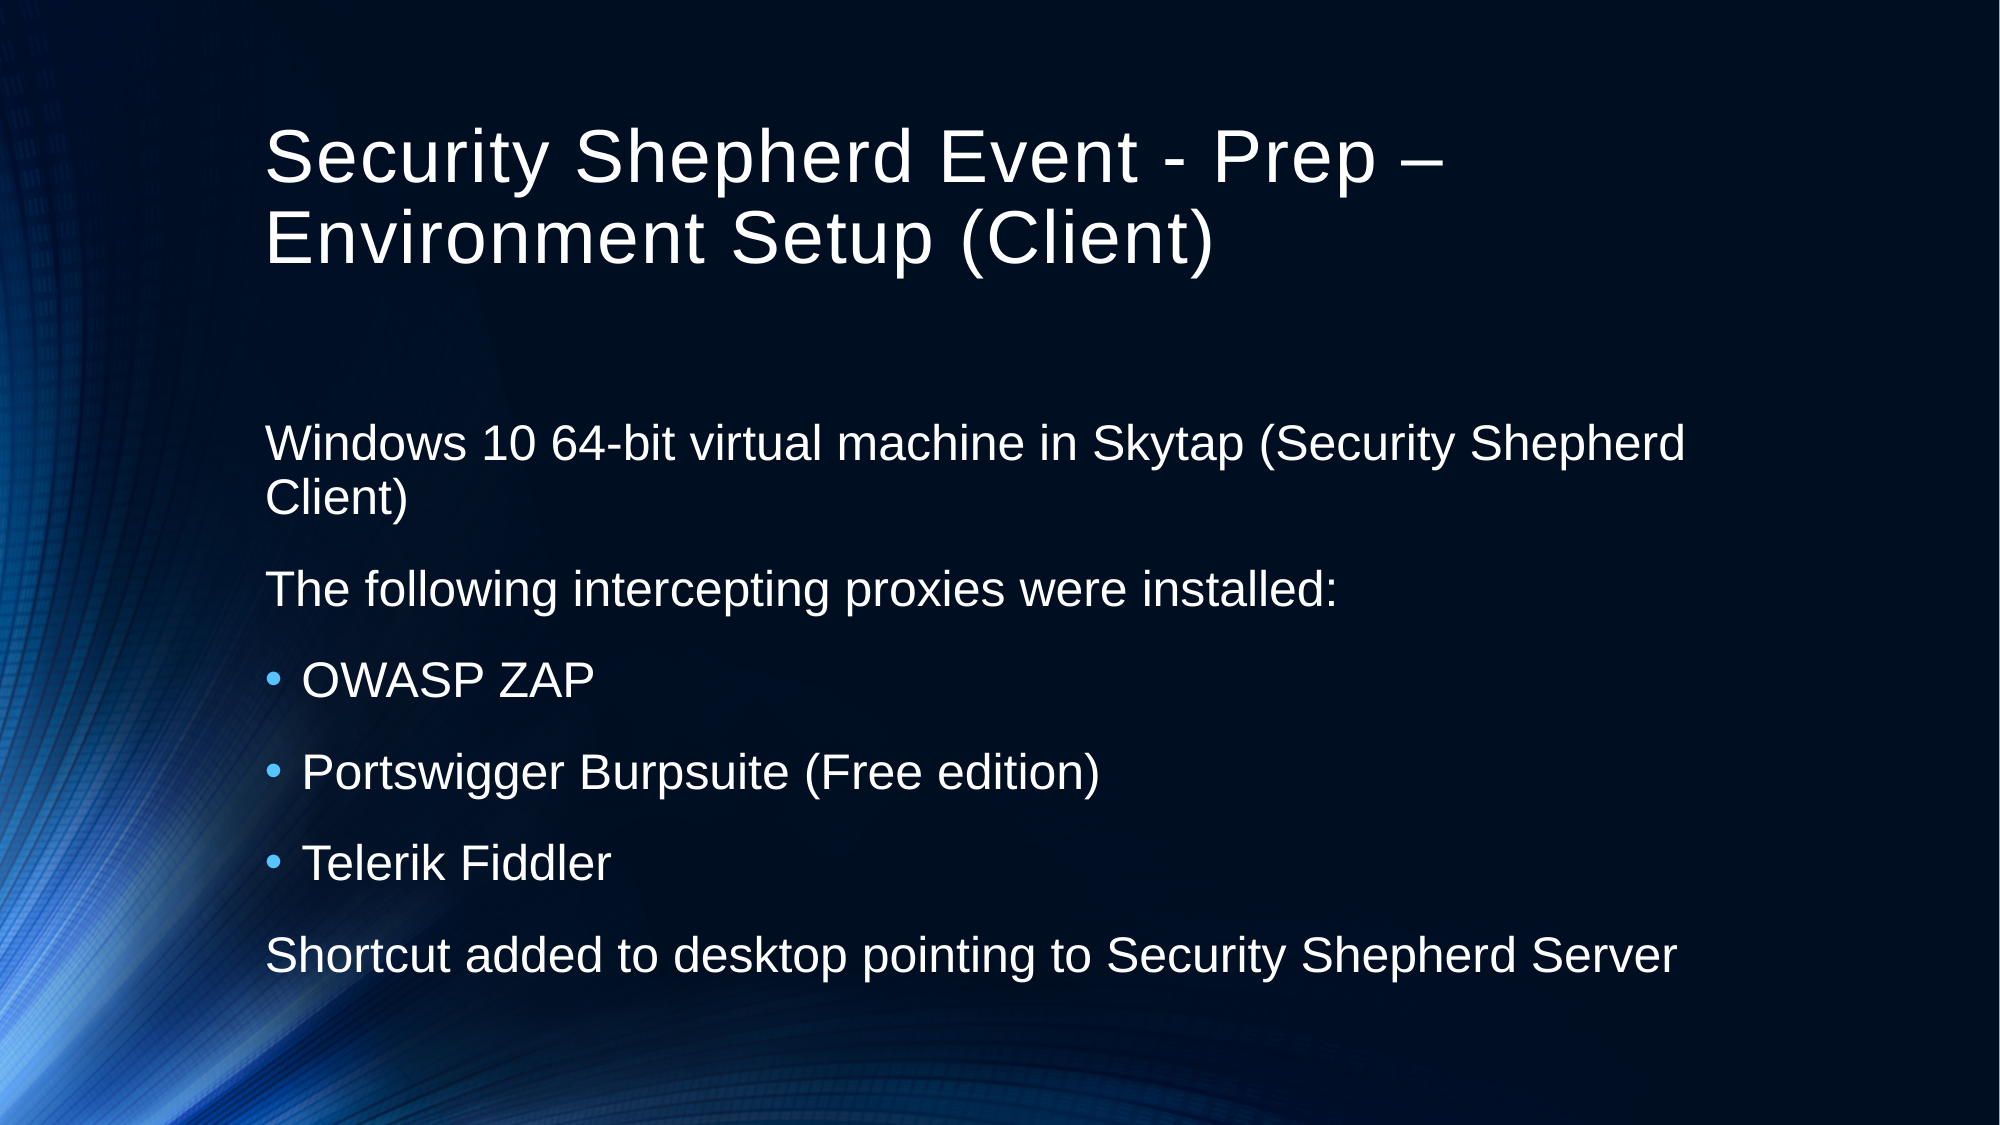

# Security Shepherd Event - Prep – Environment Setup (Client)

Windows 10 64-bit virtual machine in Skytap (Security Shepherd Client)
The following intercepting proxies were installed:
OWASP ZAP
Portswigger Burpsuite (Free edition)
Telerik Fiddler
Shortcut added to desktop pointing to Security Shepherd Server